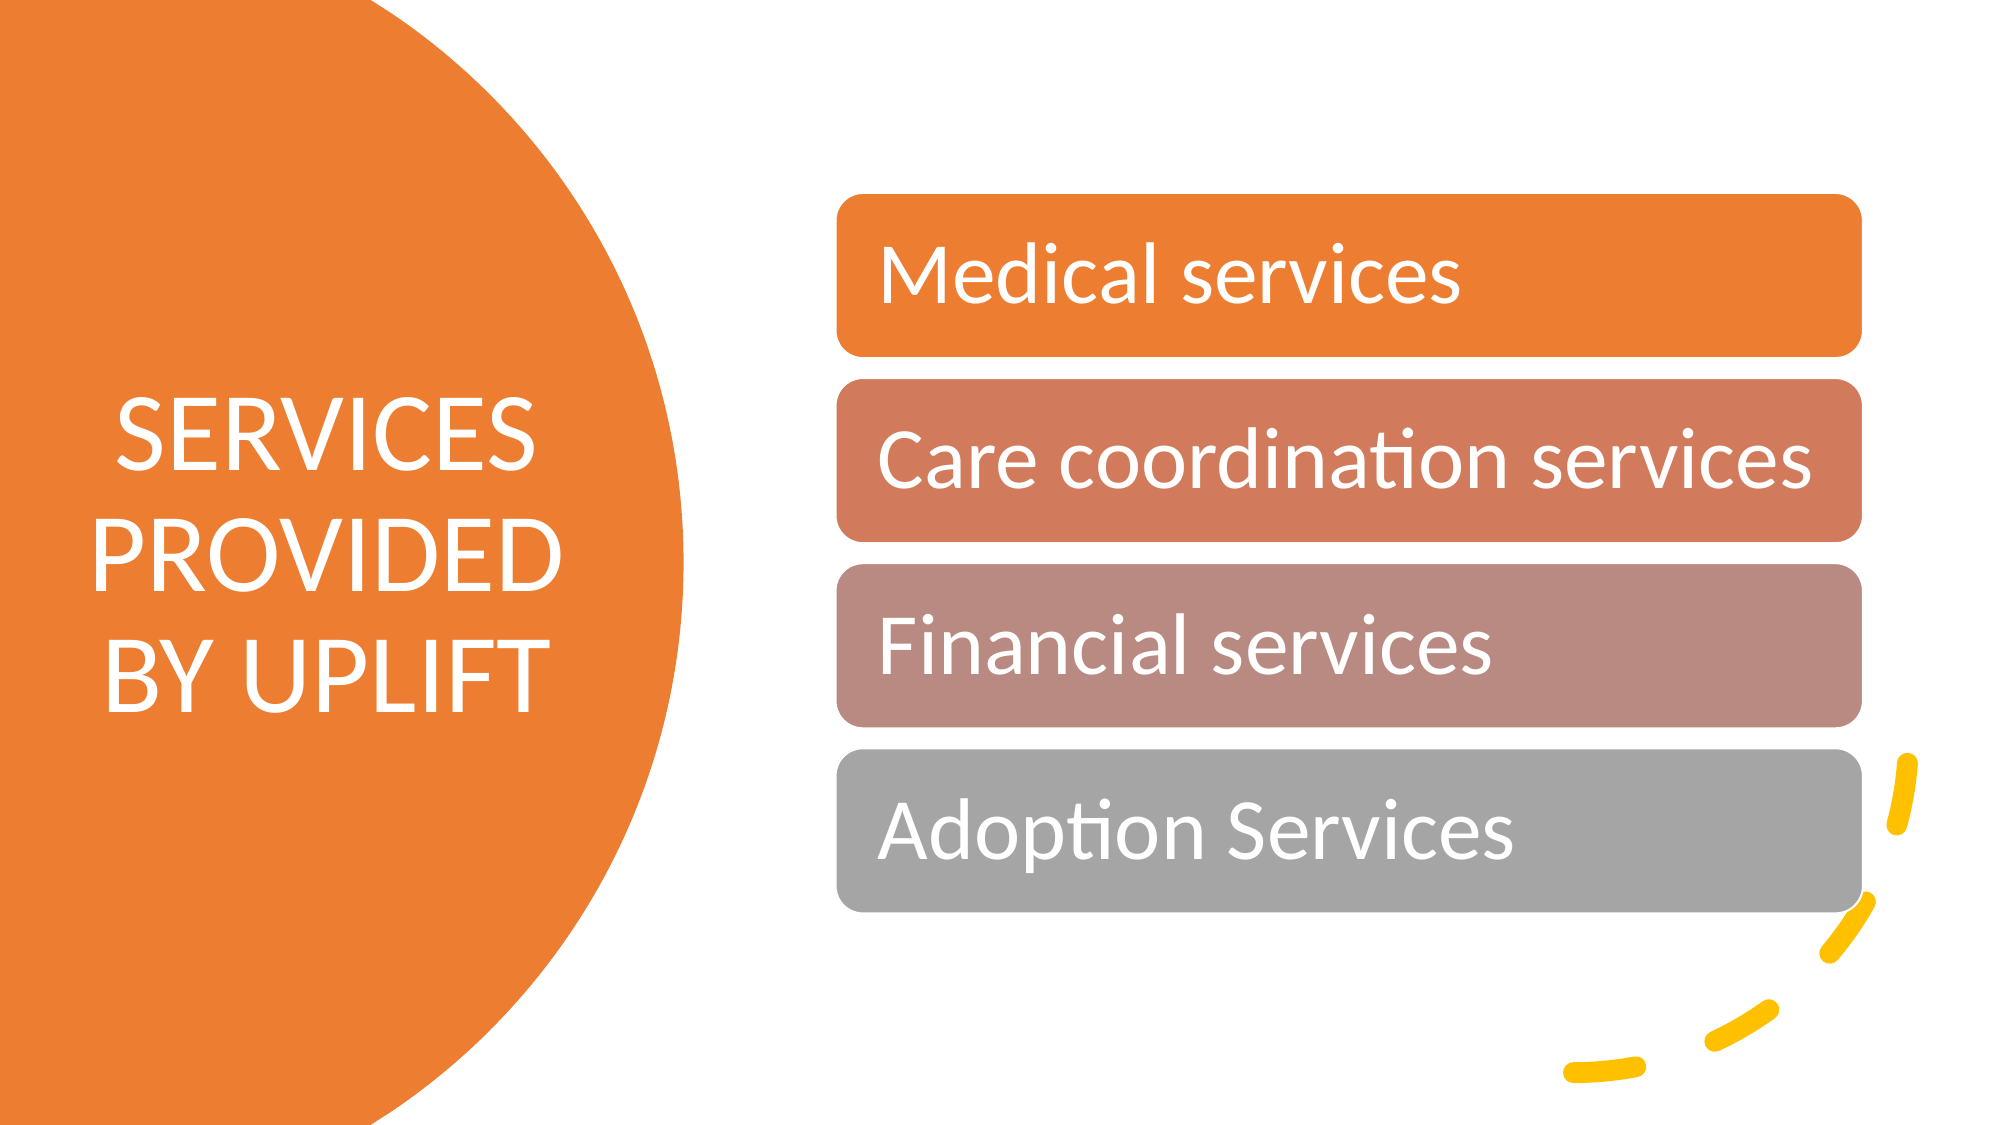

Medical services
Care coordination services
Financial services
Adoption Services
# SERVICES PROVIDED BY UPLIFT